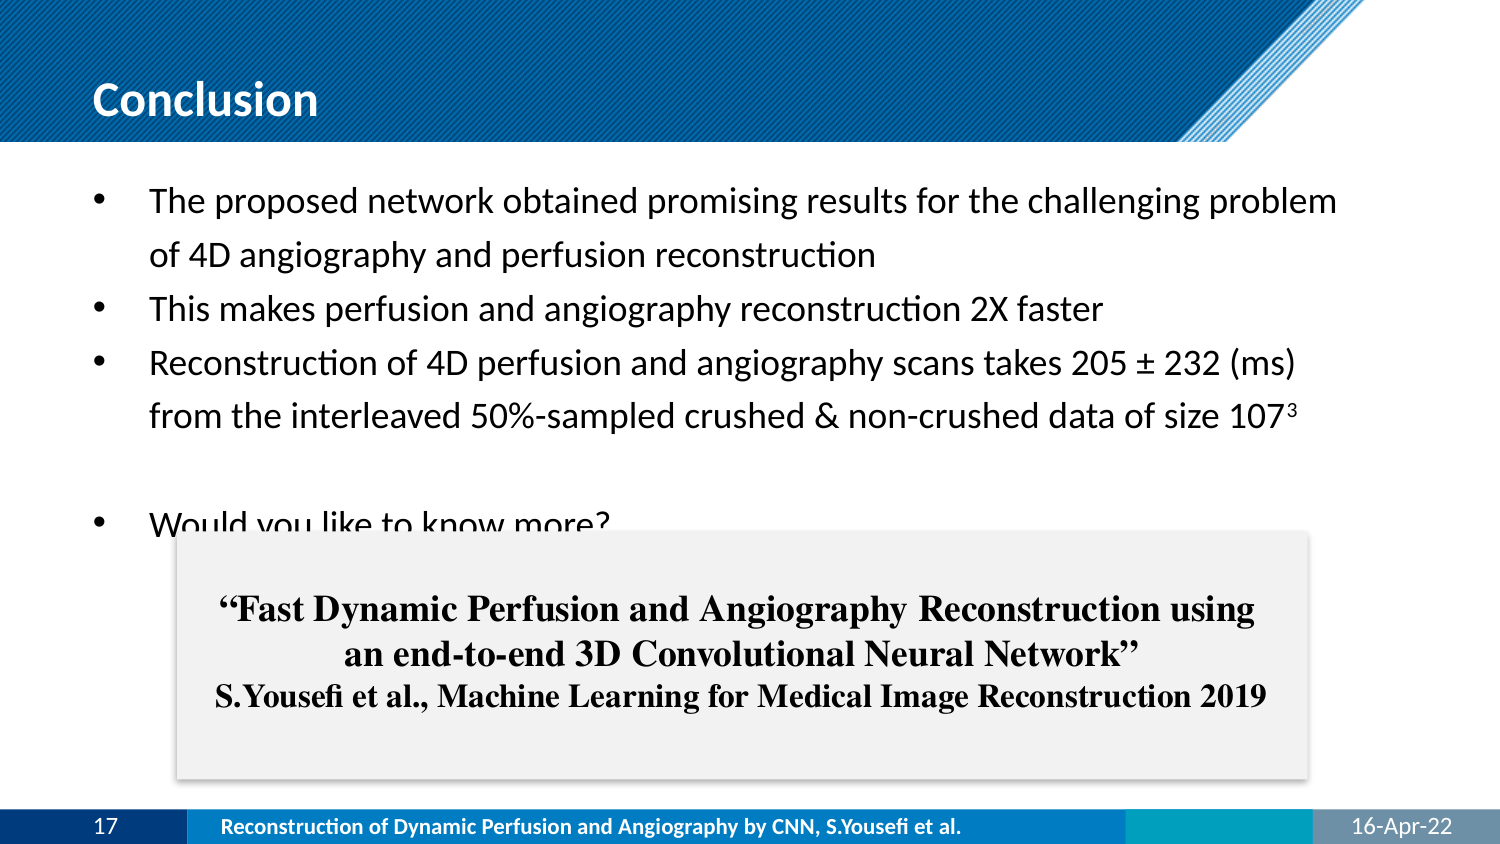

# Conclusion
The proposed network obtained promising results for the challenging problem of 4D angiography and perfusion reconstruction
This makes perfusion and angiography reconstruction 2X faster
Reconstruction of 4D perfusion and angiography scans takes 205 ± 232 (ms) from the interleaved 50%-sampled crushed & non-crushed data of size 1073

Would you like to know more?

“Fast Dynamic Perfusion and Angiography Reconstruction using
an end-to-end 3D Convolutional Neural Network”
S.Yousefi et al., Machine Learning for Medical Image Reconstruction 2019
17
Reconstruction of Dynamic Perfusion and Angiography by CNN, S.Yousefi et al.
16-Apr-22